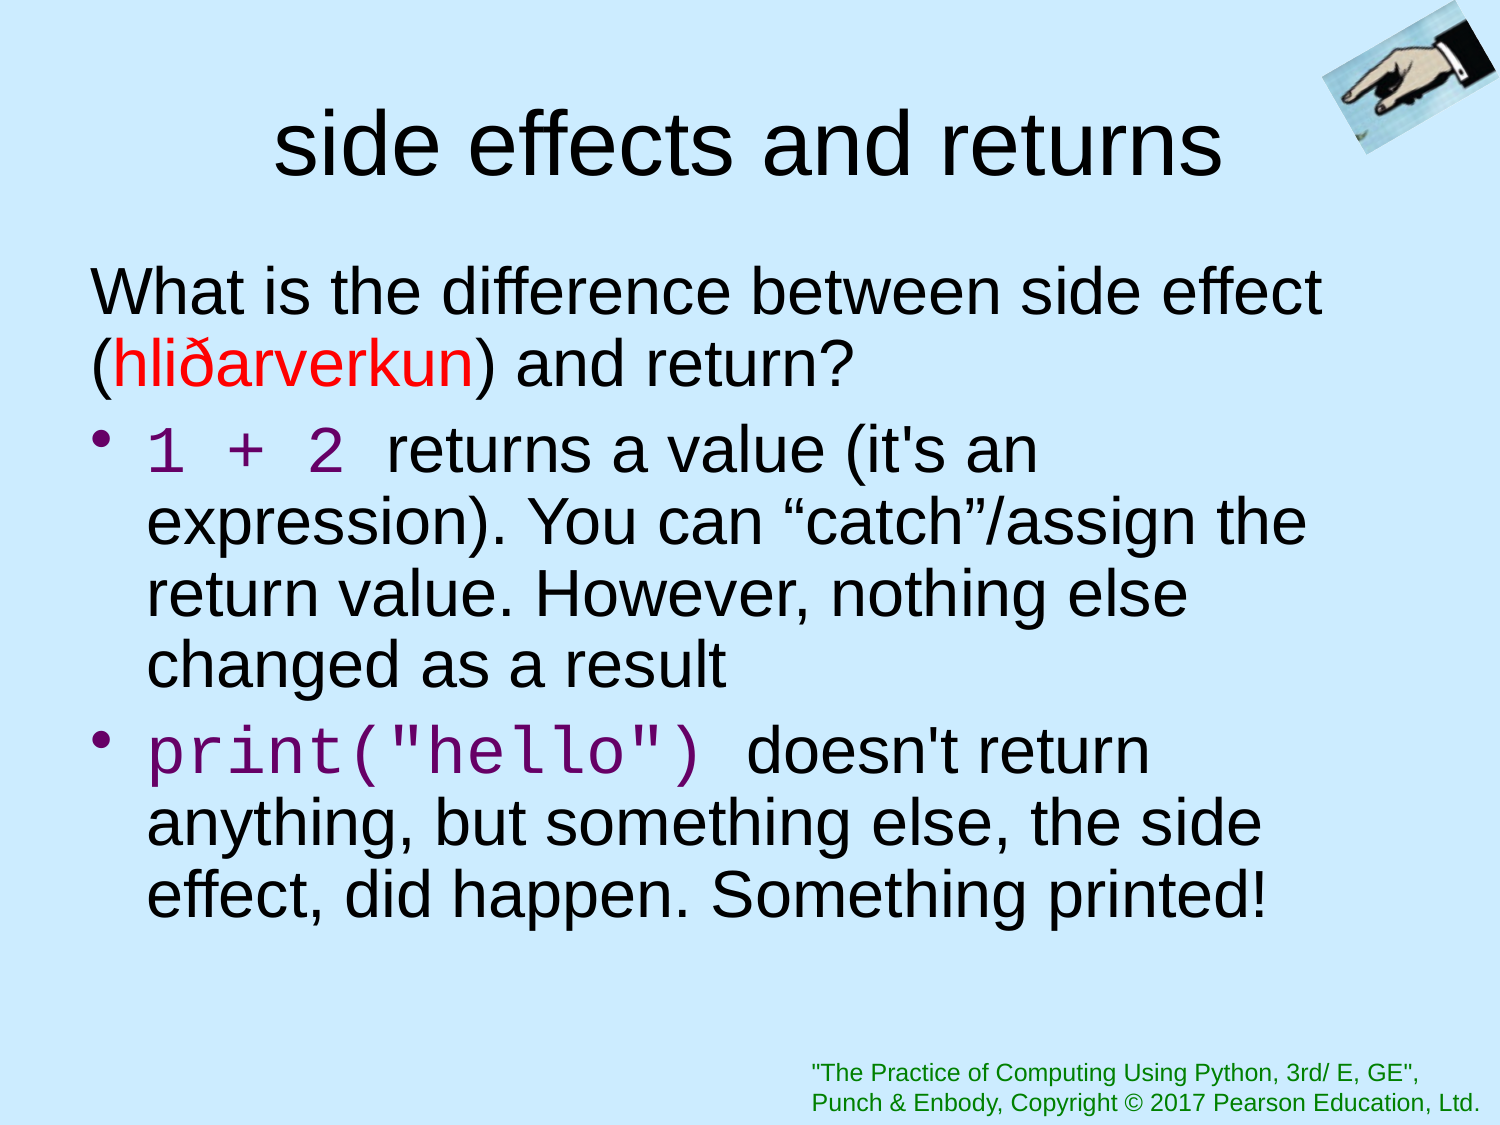

# side effects and returns
What is the difference between side effect (hliðarverkun) and return?
1 + 2 returns a value (it's an expression). You can “catch”/assign the return value. However, nothing else changed as a result
print("hello") doesn't return anything, but something else, the side effect, did happen. Something printed!